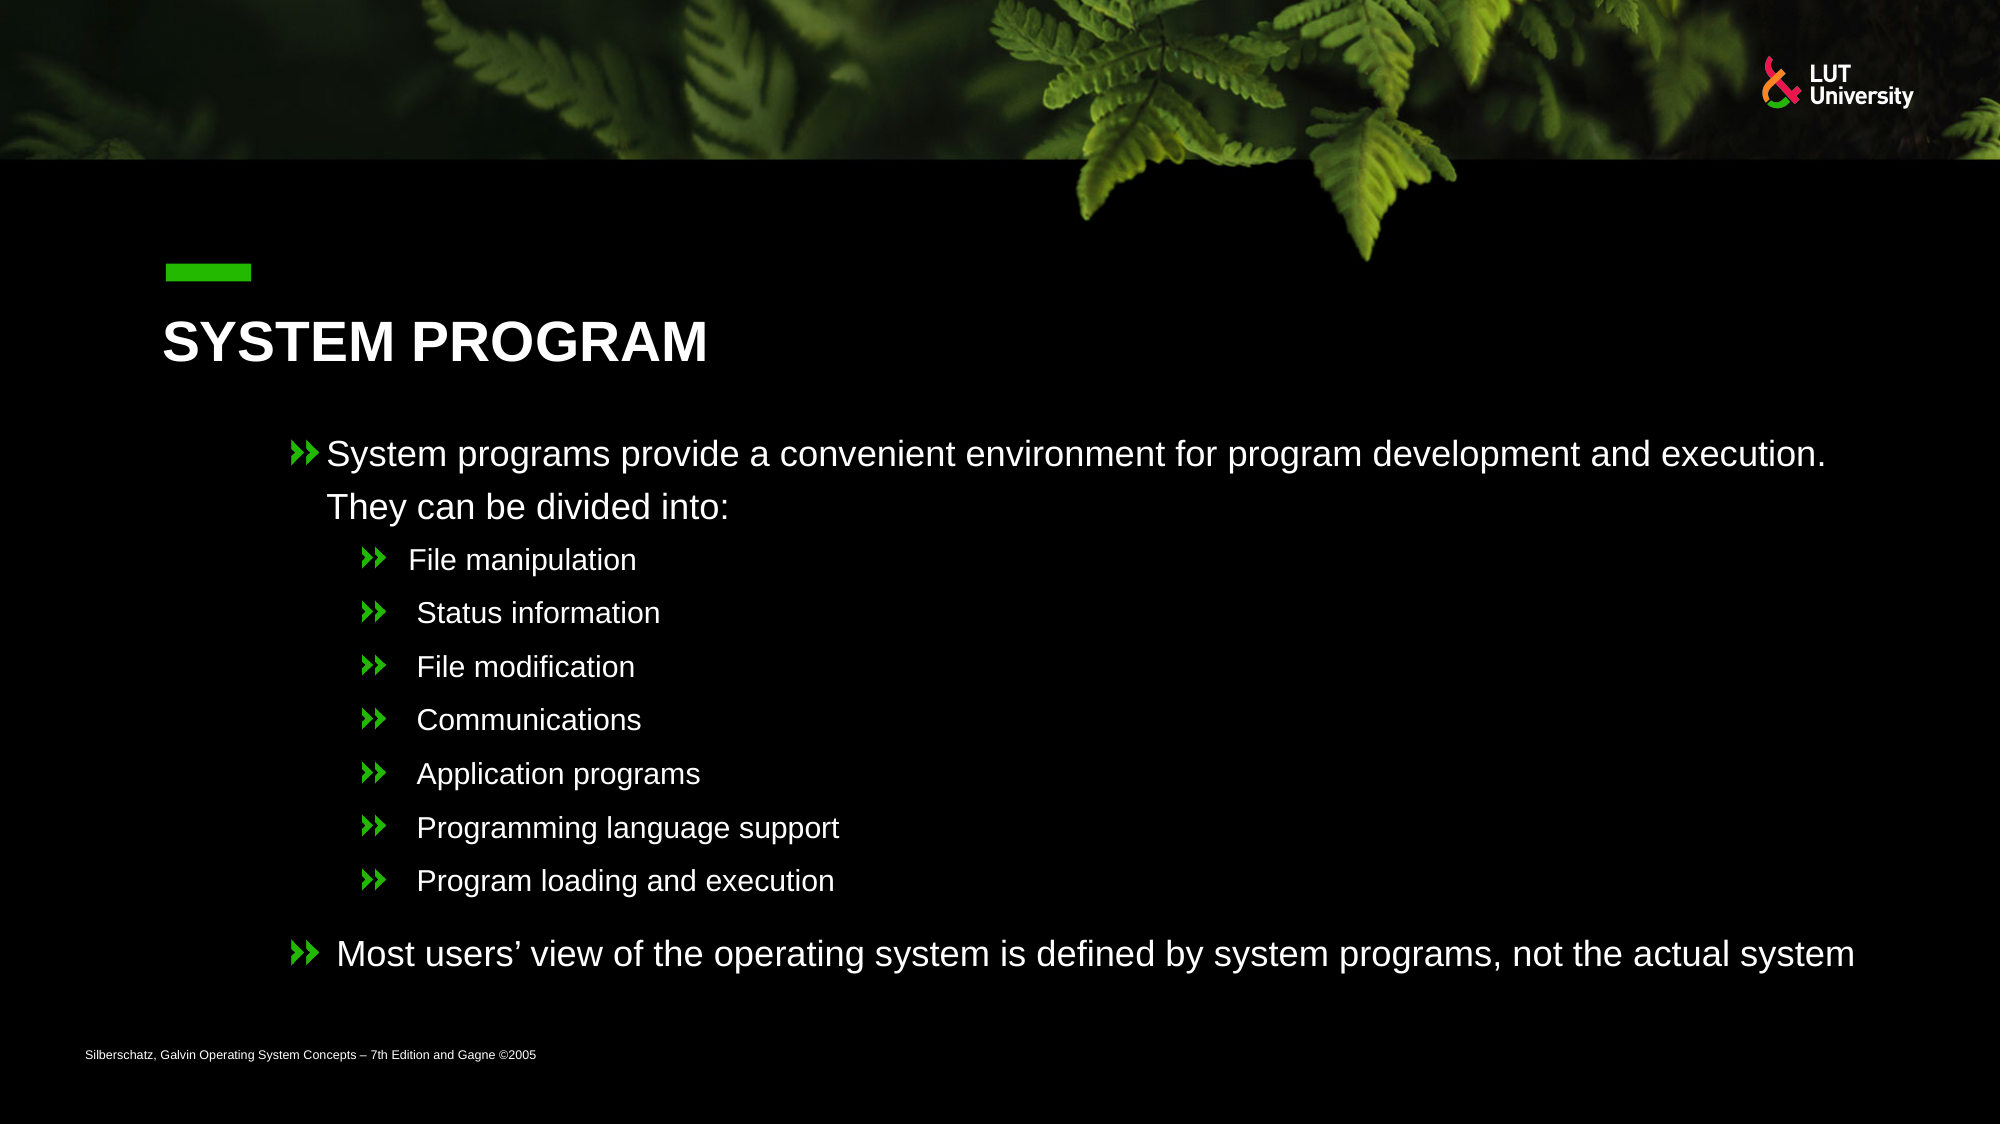

# SYSTEM PROGRAM
System programs provide a convenient environment for program development and execution. They can be divided into:
File manipulation
 Status information
 File modification
 Communications
 Application programs
 Programming language support
 Program loading and execution
 Most users’ view of the operating system is defined by system programs, not the actual system
Silberschatz, Galvin Operating System Concepts – 7th Edition and Gagne ©2005